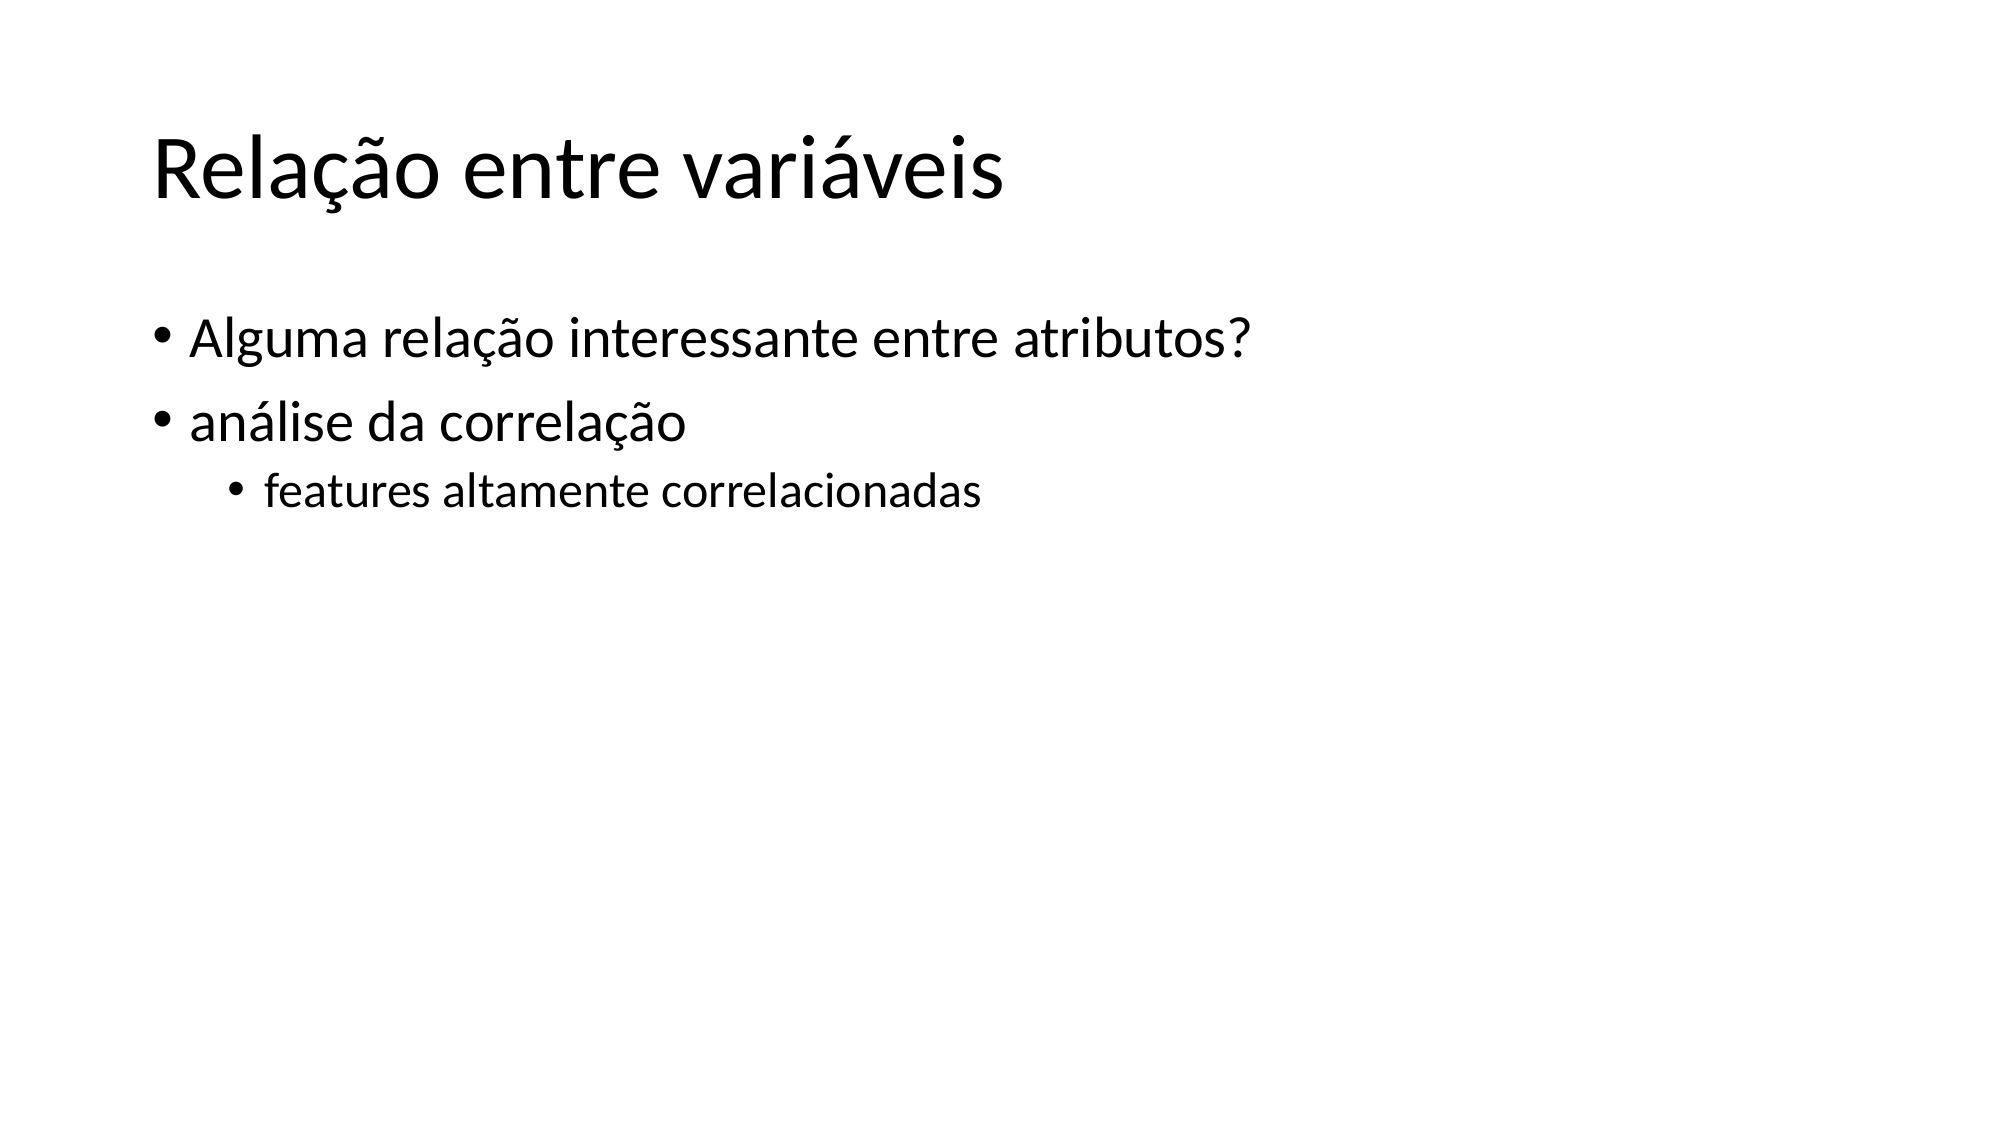

# Relação entre variáveis
Alguma relação interessante entre atributos?
análise da correlação
features altamente correlacionadas